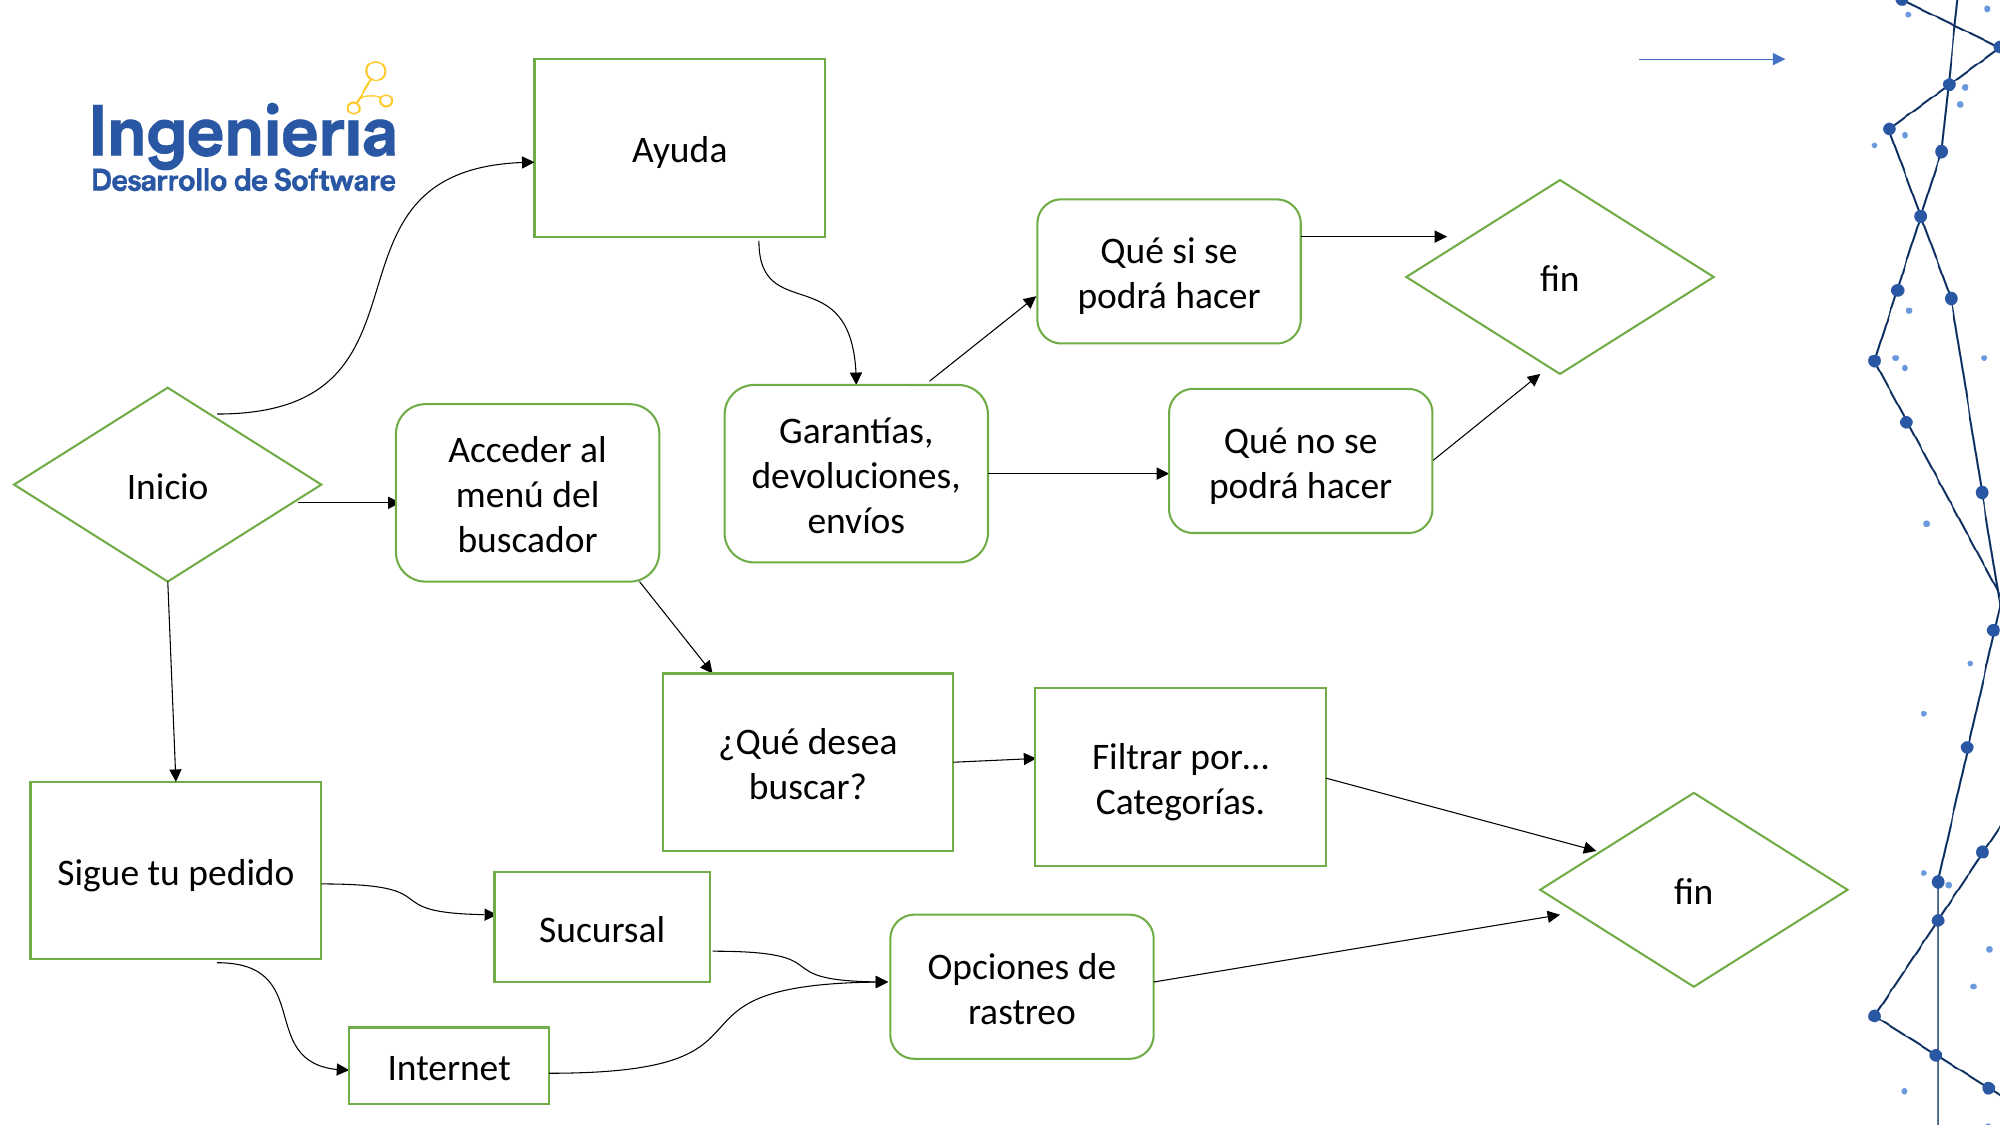

Ayuda
fin
Qué si se podrá hacer
Garantías, devoluciones, envíos
Inicio
Qué no se podrá hacer
Acceder al menú del buscador
¿Qué desea buscar?
Filtrar por…
Categorías.
Sigue tu pedido
fin
Sucursal
Opciones de rastreo
Internet